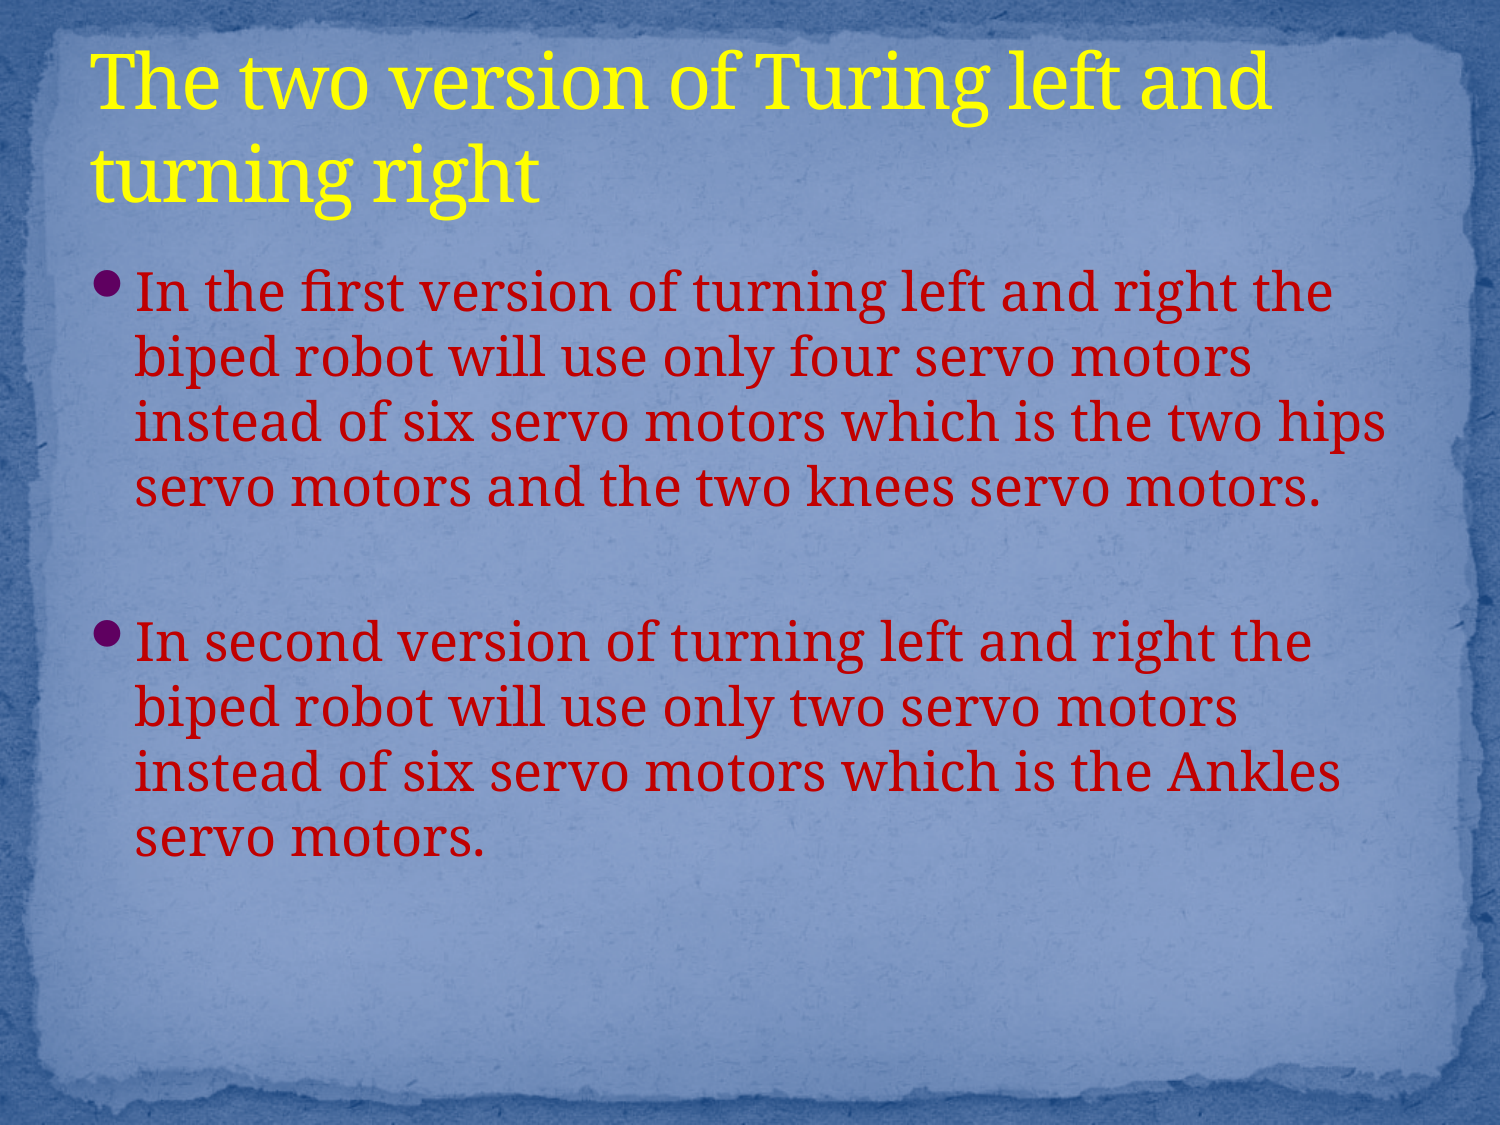

# The two version of Turing left and turning right
In the first version of turning left and right the biped robot will use only four servo motors instead of six servo motors which is the two hips servo motors and the two knees servo motors.

In second version of turning left and right the biped robot will use only two servo motors instead of six servo motors which is the Ankles servo motors.